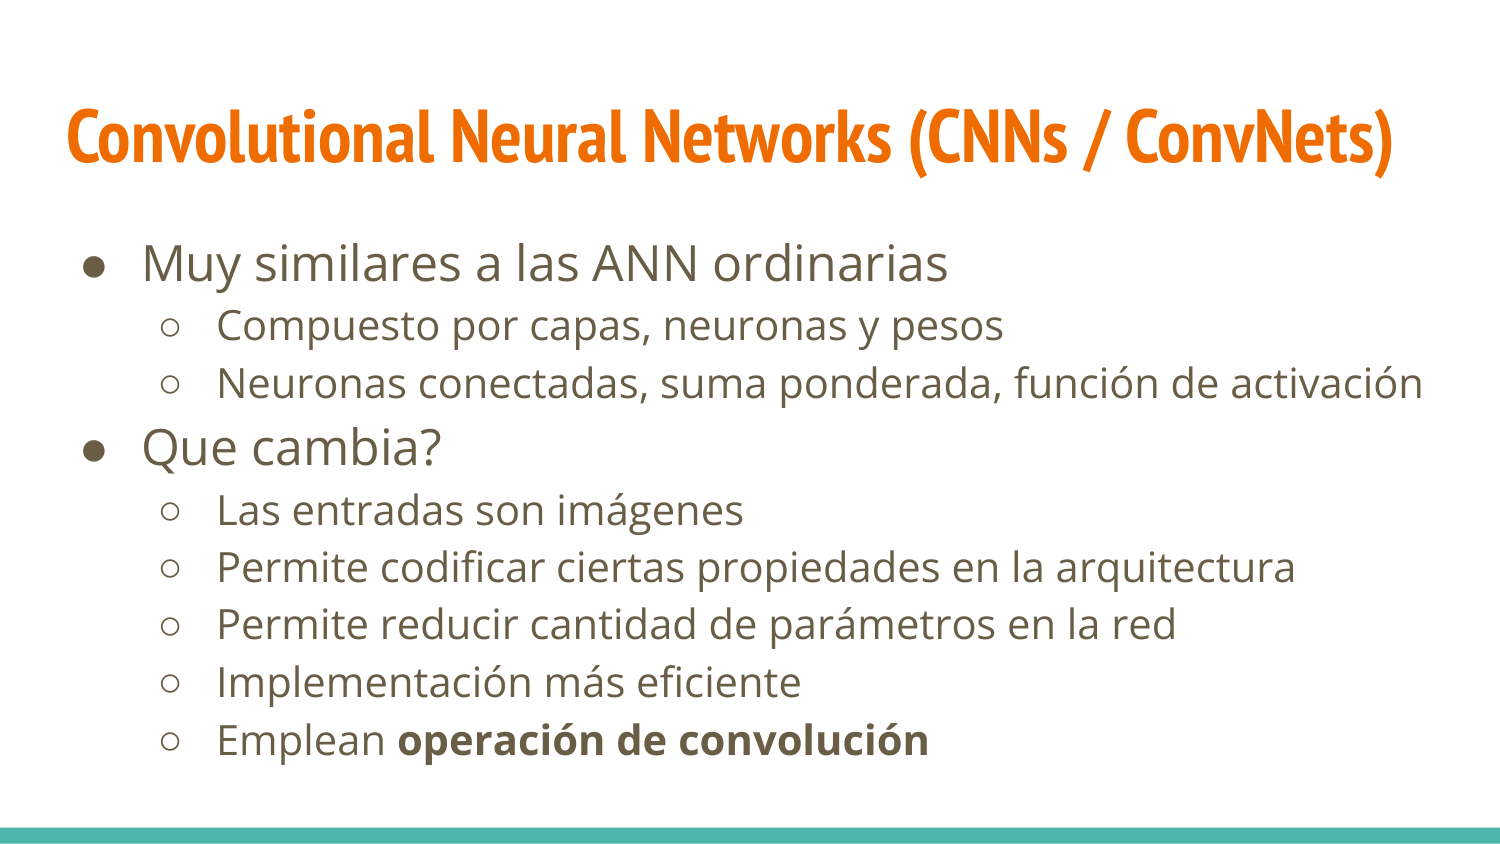

# Convolutional Neural Networks (CNNs / ConvNets)
Muy similares a las ANN ordinarias
Compuesto por capas, neuronas y pesos
Neuronas conectadas, suma ponderada, función de activación
Que cambia?
Las entradas son imágenes
Permite codificar ciertas propiedades en la arquitectura
Permite reducir cantidad de parámetros en la red
Implementación más eficiente
Emplean operación de convolución